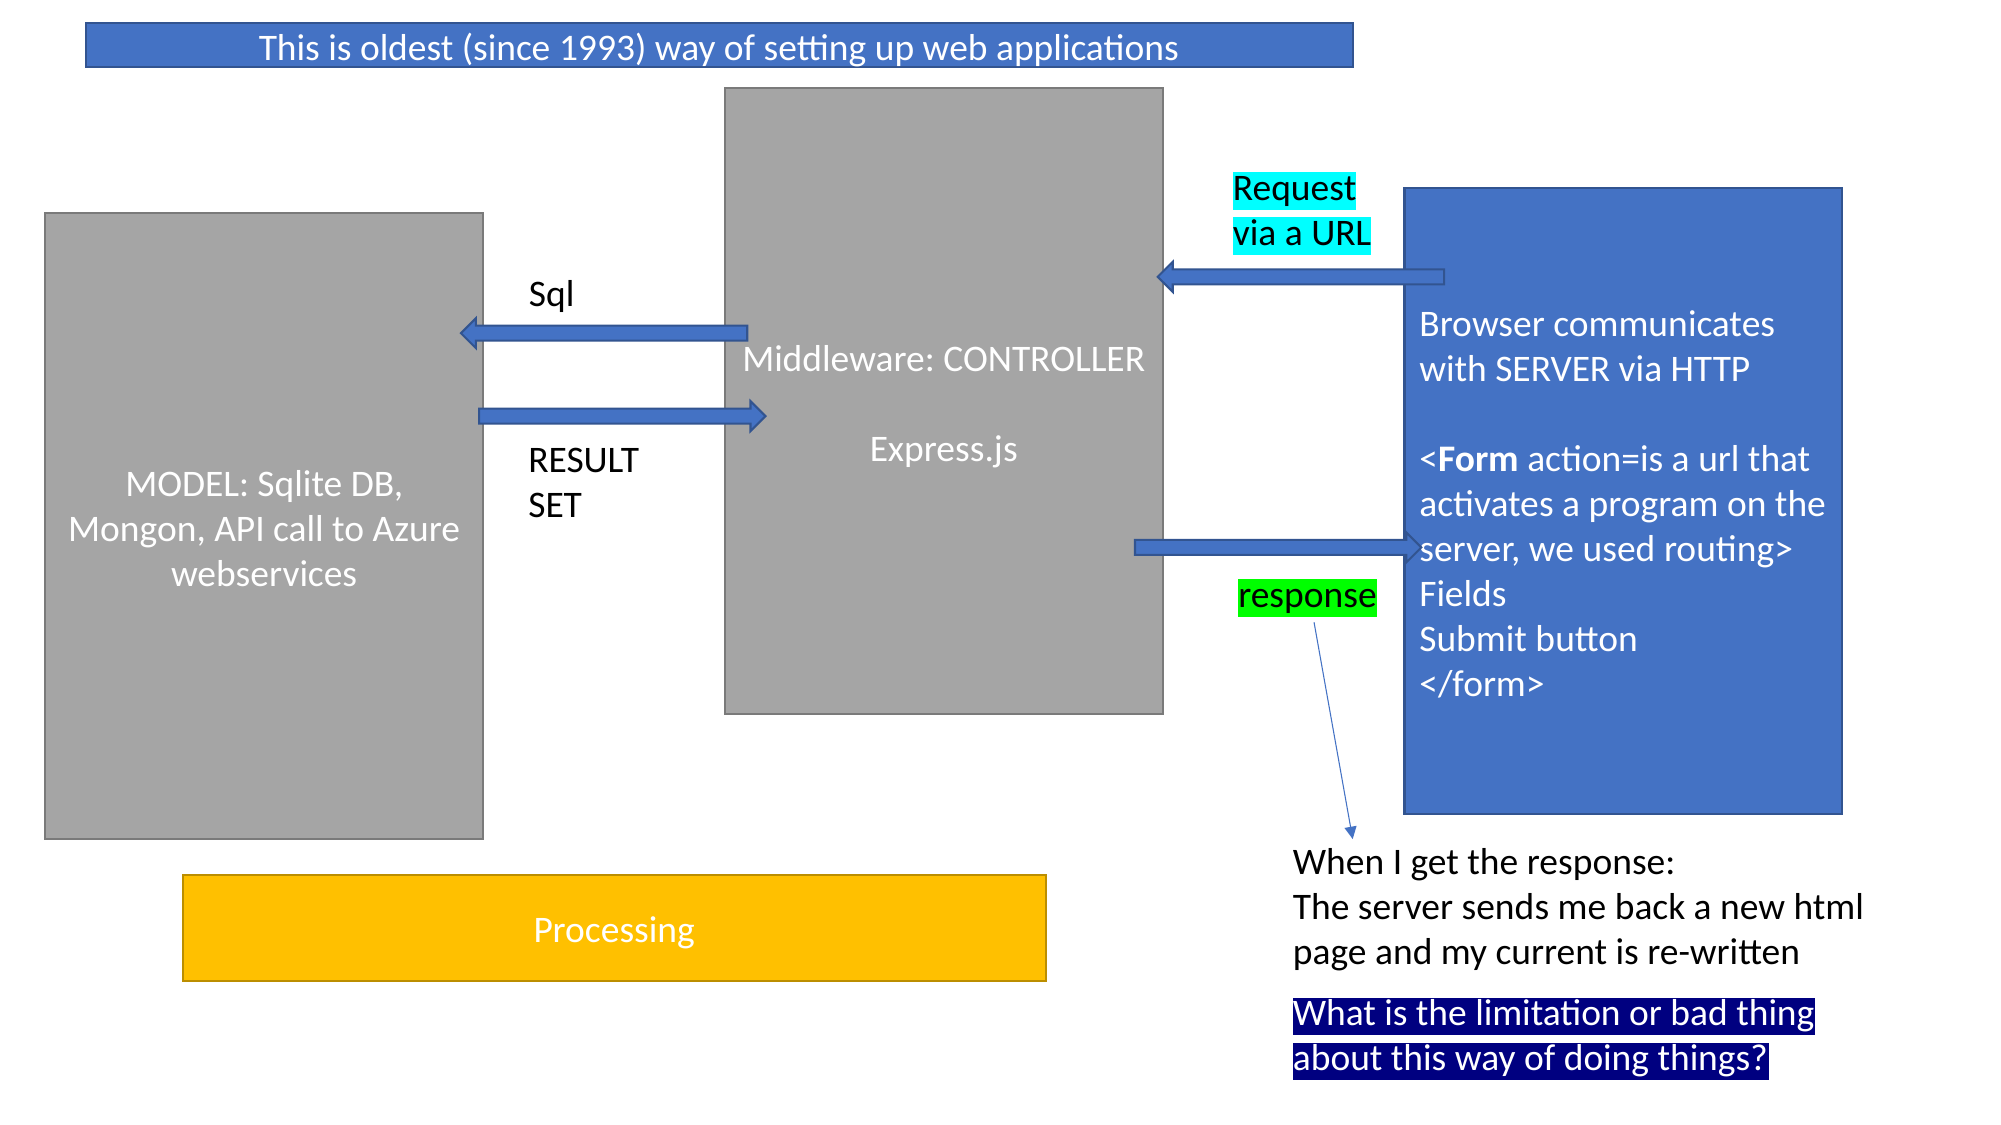

This is oldest (since 1993) way of setting up web applications
Middleware: CONTROLLER

Express.js
Request via a URL
Browser communicates with SERVER via HTTP

<Form action=is a url that activates a program on the server, we used routing>
Fields
Submit button
</form>
MODEL: Sqlite DB, Mongon, API call to Azure webservices
Sql

RESULT SET

response
When I get the response:
The server sends me back a new html page and my current is re-written
Processing
What is the limitation or bad thing about this way of doing things?